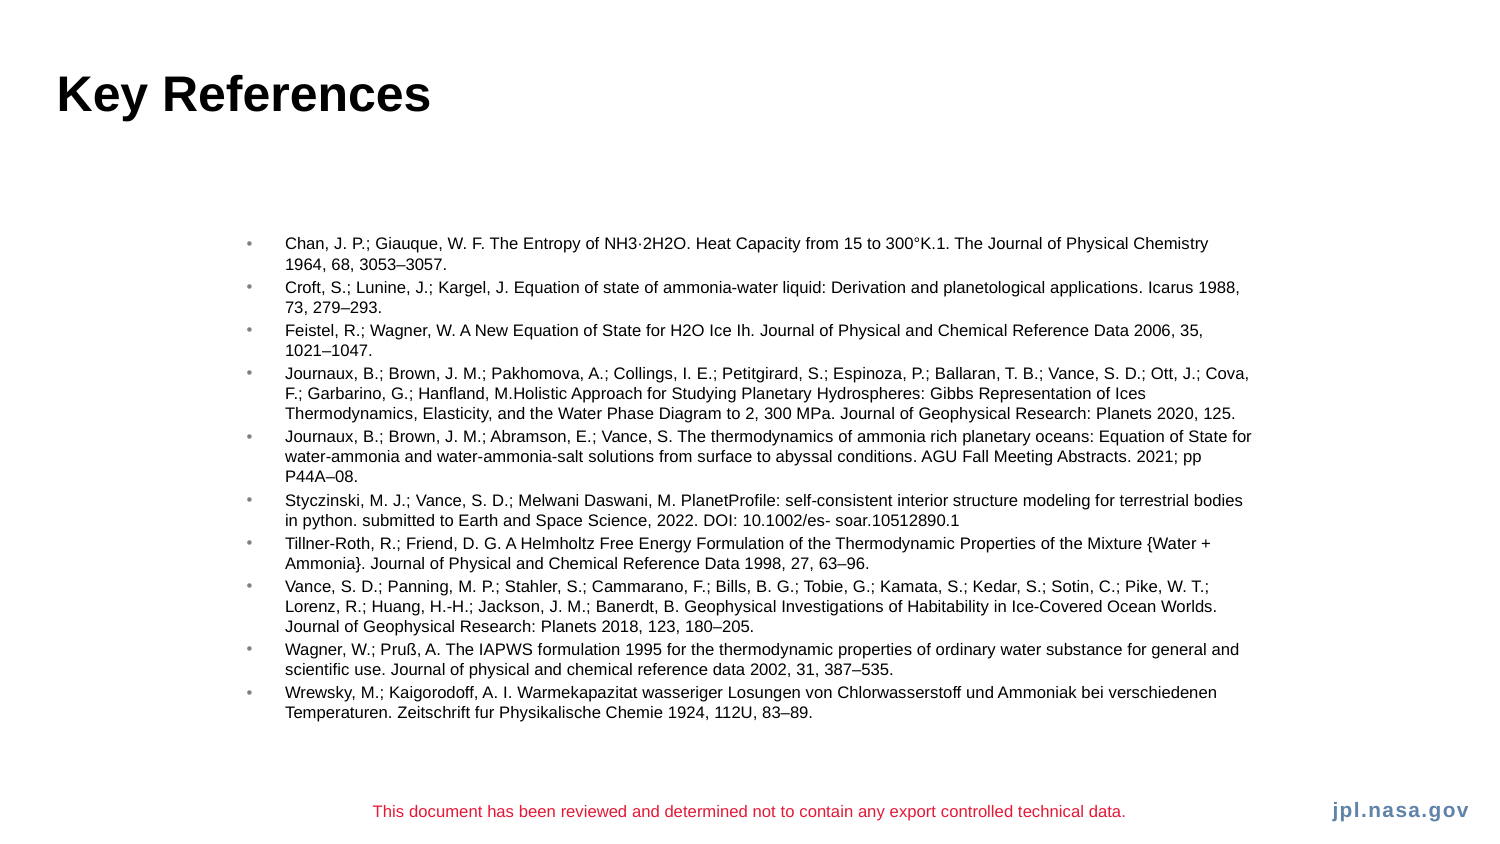

# Key References

Chan, J. P.; Giauque, W. F. The Entropy of NH3·2H2O. Heat Capacity from 15 to 300°K.1. The Journal of Physical Chemistry 1964, 68, 3053–3057.
Croft, S.; Lunine, J.; Kargel, J. Equation of state of ammonia-water liquid: Derivation and planetological applications. Icarus 1988, 73, 279–293.
Feistel, R.; Wagner, W. A New Equation of State for H2O Ice Ih. Journal of Physical and Chemical Reference Data 2006, 35, 1021–1047.
Journaux, B.; Brown, J. M.; Pakhomova, A.; Collings, I. E.; Petitgirard, S.; Espinoza, P.; Ballaran, T. B.; Vance, S. D.; Ott, J.; Cova, F.; Garbarino, G.; Hanfland, M.Holistic Approach for Studying Planetary Hydrospheres: Gibbs Representation of Ices Thermodynamics, Elasticity, and the Water Phase Diagram to 2, 300 MPa. Journal of Geophysical Research: Planets 2020, 125.
Journaux, B.; Brown, J. M.; Abramson, E.; Vance, S. The thermodynamics of ammonia rich planetary oceans: Equation of State for water-ammonia and water-ammonia-salt solutions from surface to abyssal conditions. AGU Fall Meeting Abstracts. 2021; pp P44A–08.
Styczinski, M. J.; Vance, S. D.; Melwani Daswani, M. PlanetProfile: self-consistent interior structure modeling for terrestrial bodies in python. submitted to Earth and Space Science, 2022. DOI: 10.1002/es- soar.10512890.1
Tillner-Roth, R.; Friend, D. G. A Helmholtz Free Energy Formulation of the Thermodynamic Properties of the Mixture {Water + Ammonia}. Journal of Physical and Chemical Reference Data 1998, 27, 63–96.
Vance, S. D.; Panning, M. P.; Stahler, S.; Cammarano, F.; Bills, B. G.; Tobie, G.; Kamata, S.; Kedar, S.; Sotin, C.; Pike, W. T.; Lorenz, R.; Huang, H.-H.; Jackson, J. M.; Banerdt, B. Geophysical Investigations of Habitability in Ice-Covered Ocean Worlds. Journal of Geophysical Research: Planets 2018, 123, 180–205.
Wagner, W.; Pruß, A. The IAPWS formulation 1995 for the thermodynamic properties of ordinary water substance for general and scientific use. Journal of physical and chemical reference data 2002, 31, 387–535.
Wrewsky, M.; Kaigorodoff, A. I. Warmekapazitat wasseriger Losungen von Chlorwasserstoff und Ammoniak bei verschiedenen Temperaturen. Zeitschrift fur Physikalische Chemie 1924, 112U, 83–89.
This document has been reviewed and determined not to contain any export controlled technical data.